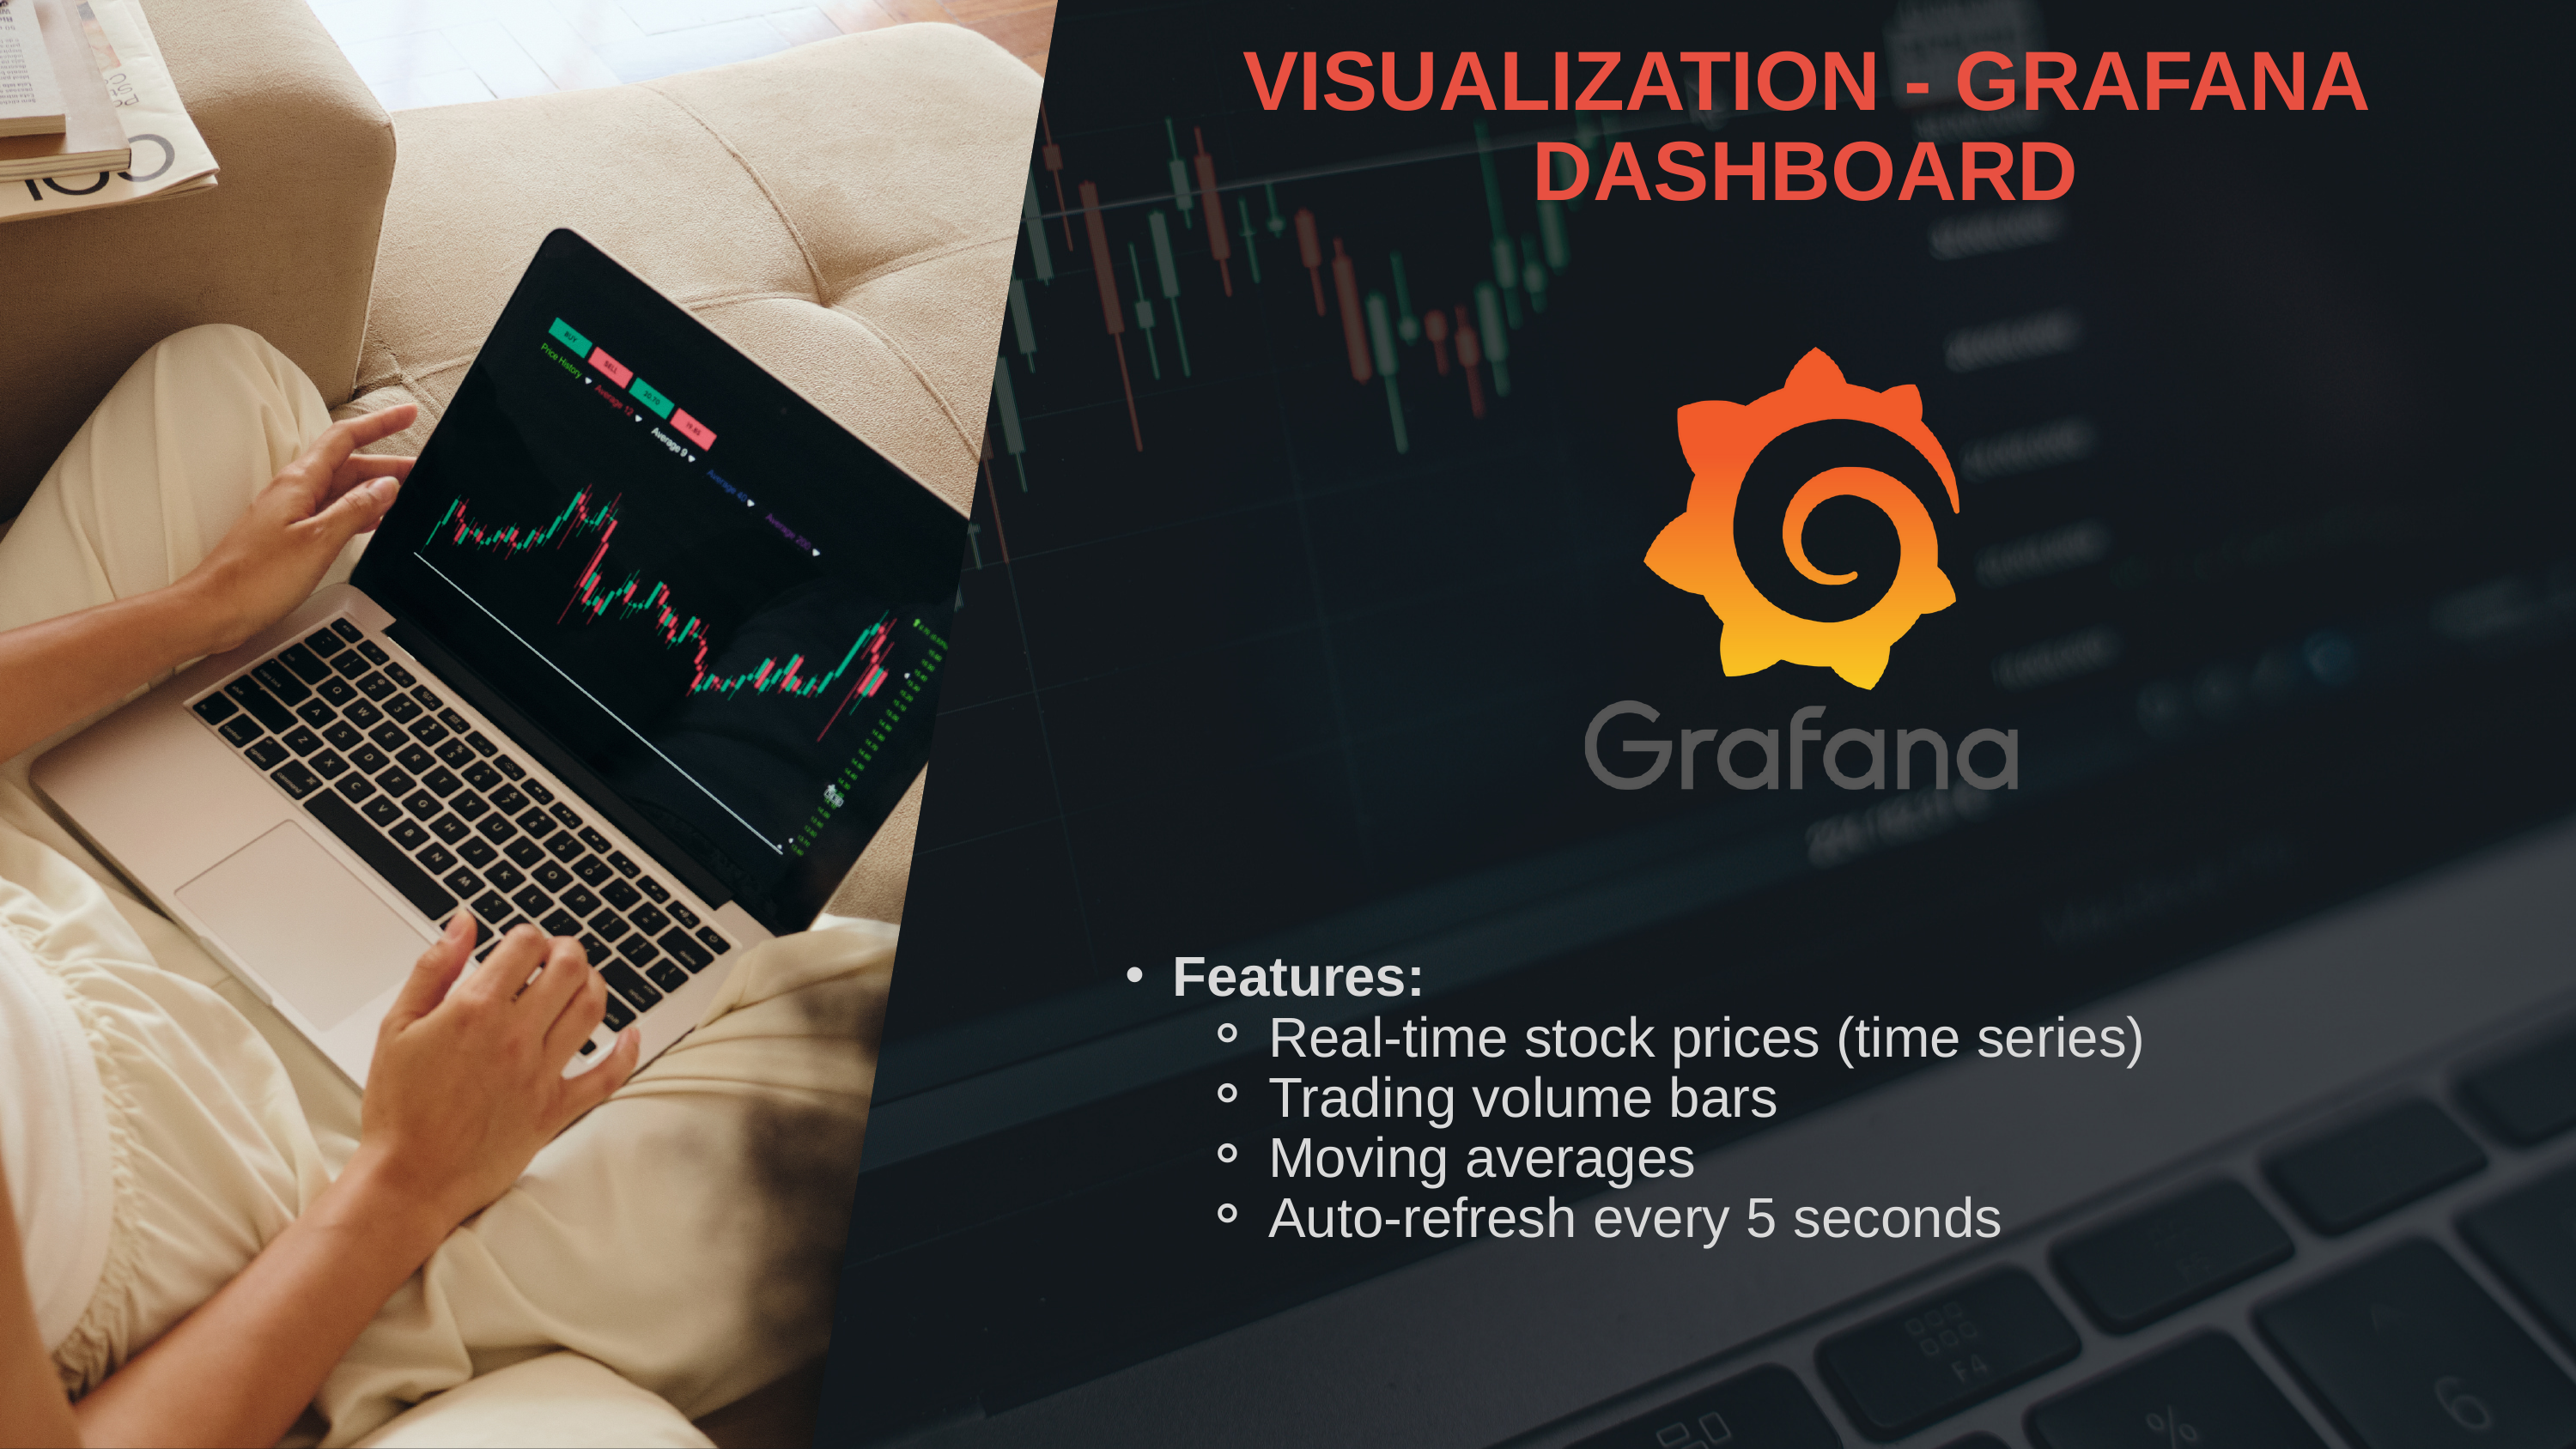

VISUALIZATION - GRAFANA DASHBOARD

Features:
Real-time stock prices (time series)
Trading volume bars
Moving averages
Auto-refresh every 5 seconds